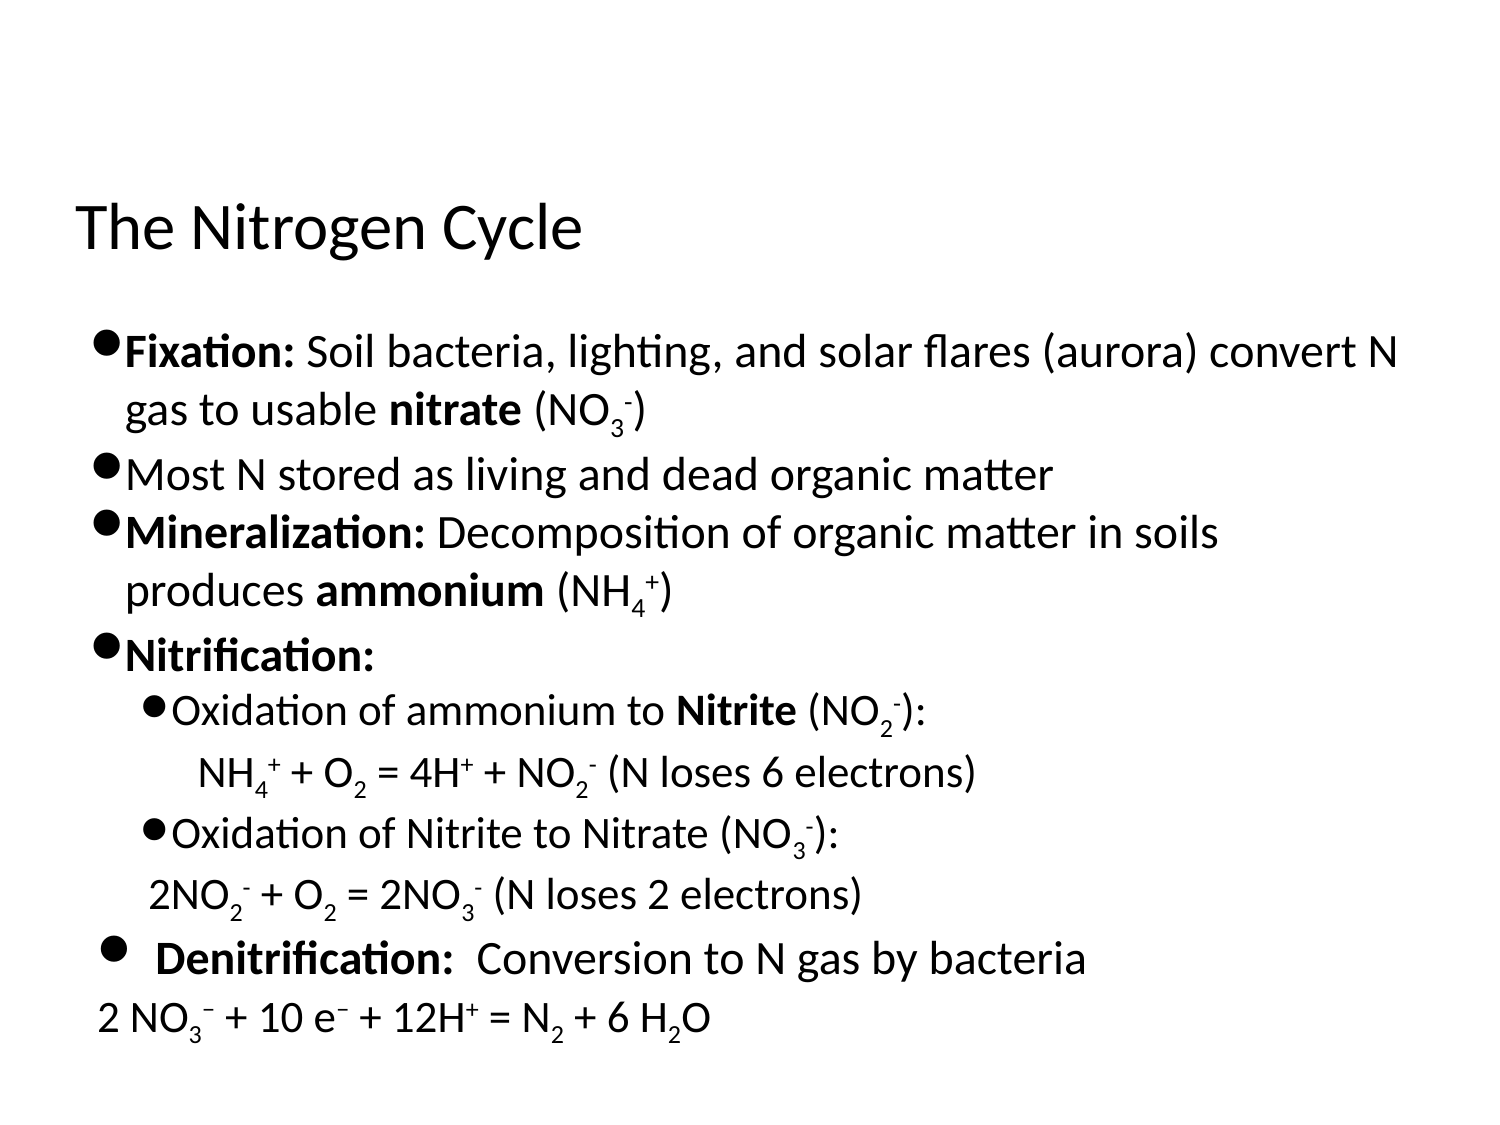

# The Nitrogen Cycle
Fixation: Soil bacteria, lighting, and solar flares (aurora) convert N gas to usable nitrate (NO3-)
Most N stored as living and dead organic matter
Mineralization: Decomposition of organic matter in soils produces ammonium (NH4+)
Nitrification:
Oxidation of ammonium to Nitrite (NO2-):
	NH4+ + O2 = 4H+ + NO2- (N loses 6 electrons)
Oxidation of Nitrite to Nitrate (NO3-):
	2NO2- + O2 = 2NO3- (N loses 2 electrons)
Denitrification:  Conversion to N gas by bacteria
	2 NO3− + 10 e− + 12H+ = N2 + 6 H2O